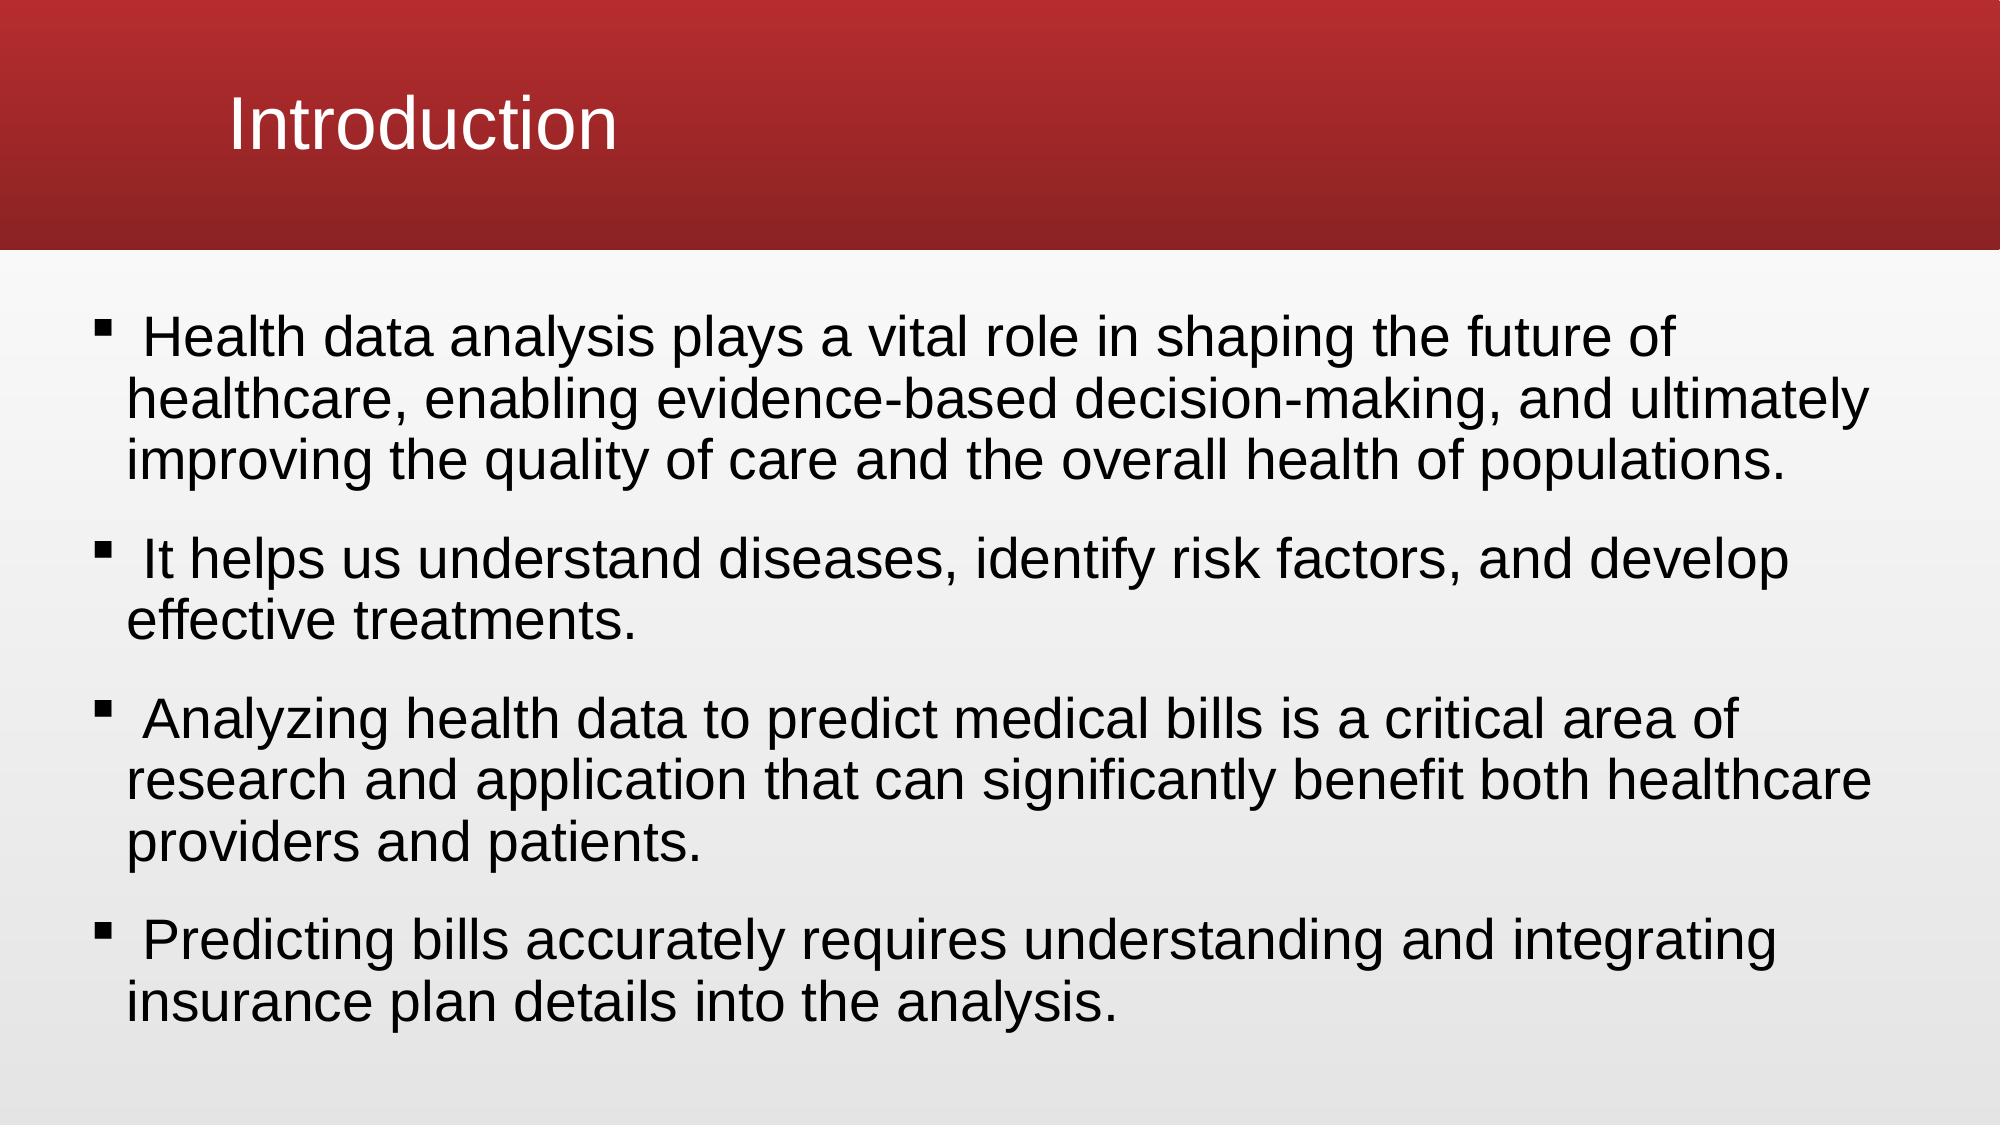

# Introduction
 Health data analysis plays a vital role in shaping the future of healthcare, enabling evidence-based decision-making, and ultimately improving the quality of care and the overall health of populations.
 It helps us understand diseases, identify risk factors, and develop effective treatments.
 Analyzing health data to predict medical bills is a critical area of research and application that can significantly benefit both healthcare providers and patients.
 Predicting bills accurately requires understanding and integrating insurance plan details into the analysis.